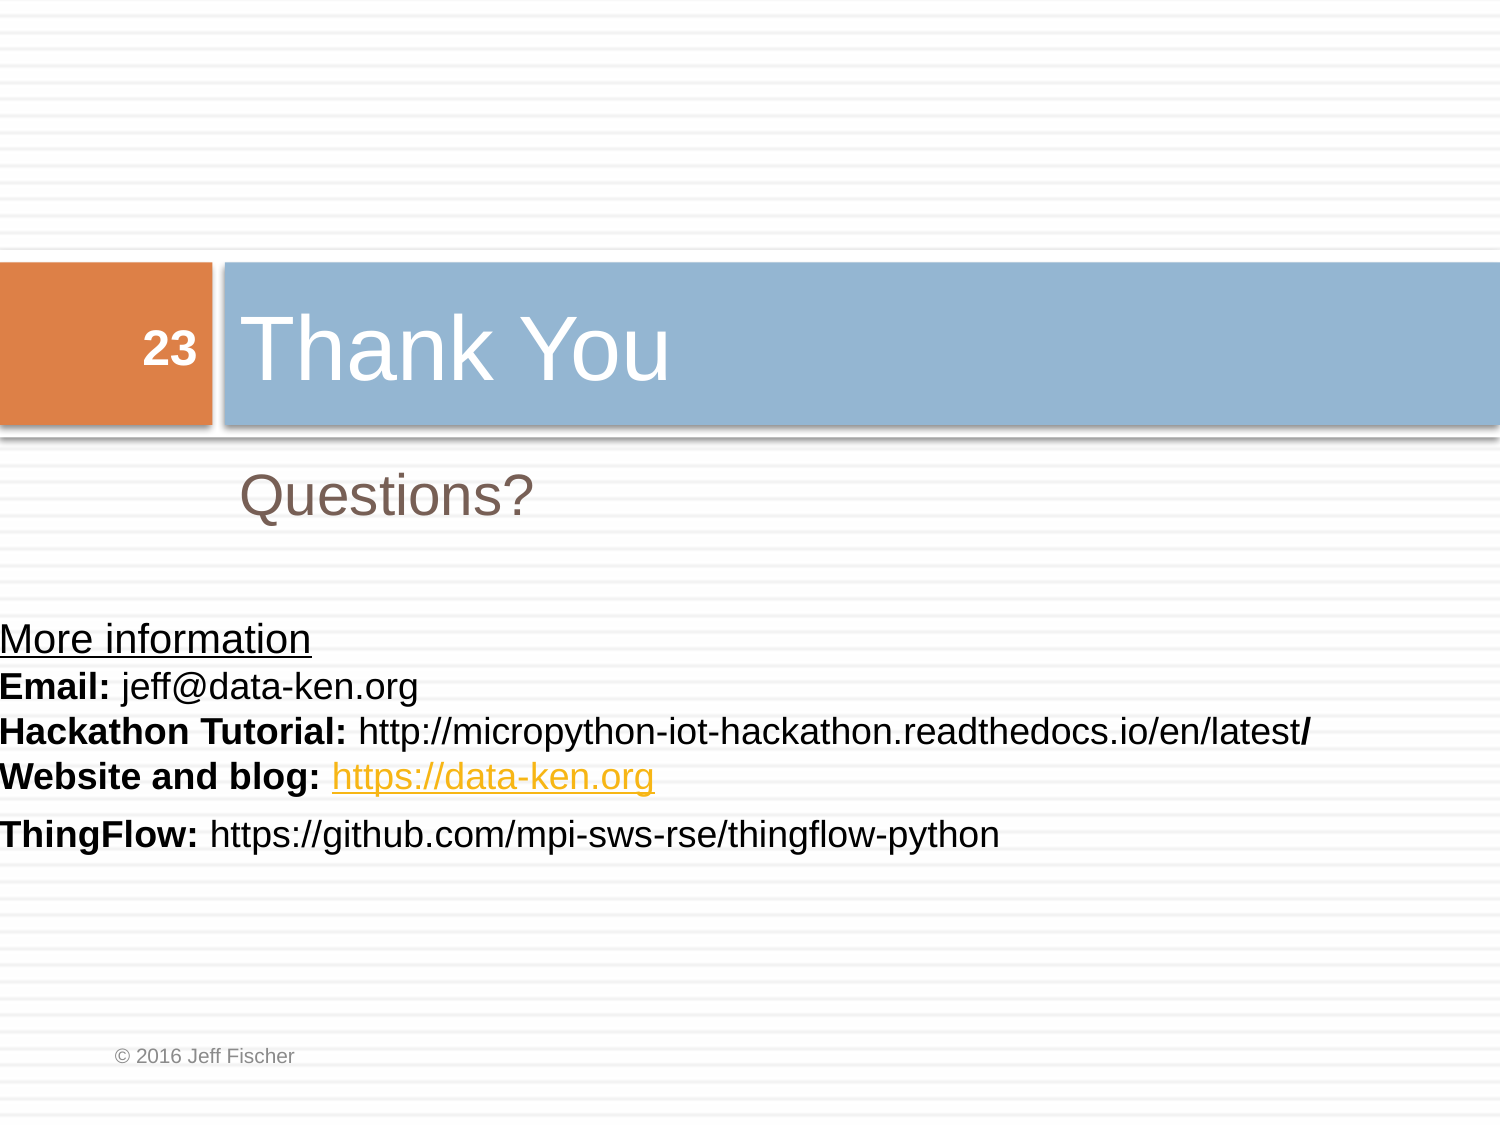

# Thank You
23
Questions?
More information
Email: jeff@data-ken.org
Hackathon Tutorial: http://micropython-iot-hackathon.readthedocs.io/en/latest/
Website and blog: https://data-ken.org
ThingFlow: https://github.com/mpi-sws-rse/thingflow-python

© 2016 Jeff Fischer